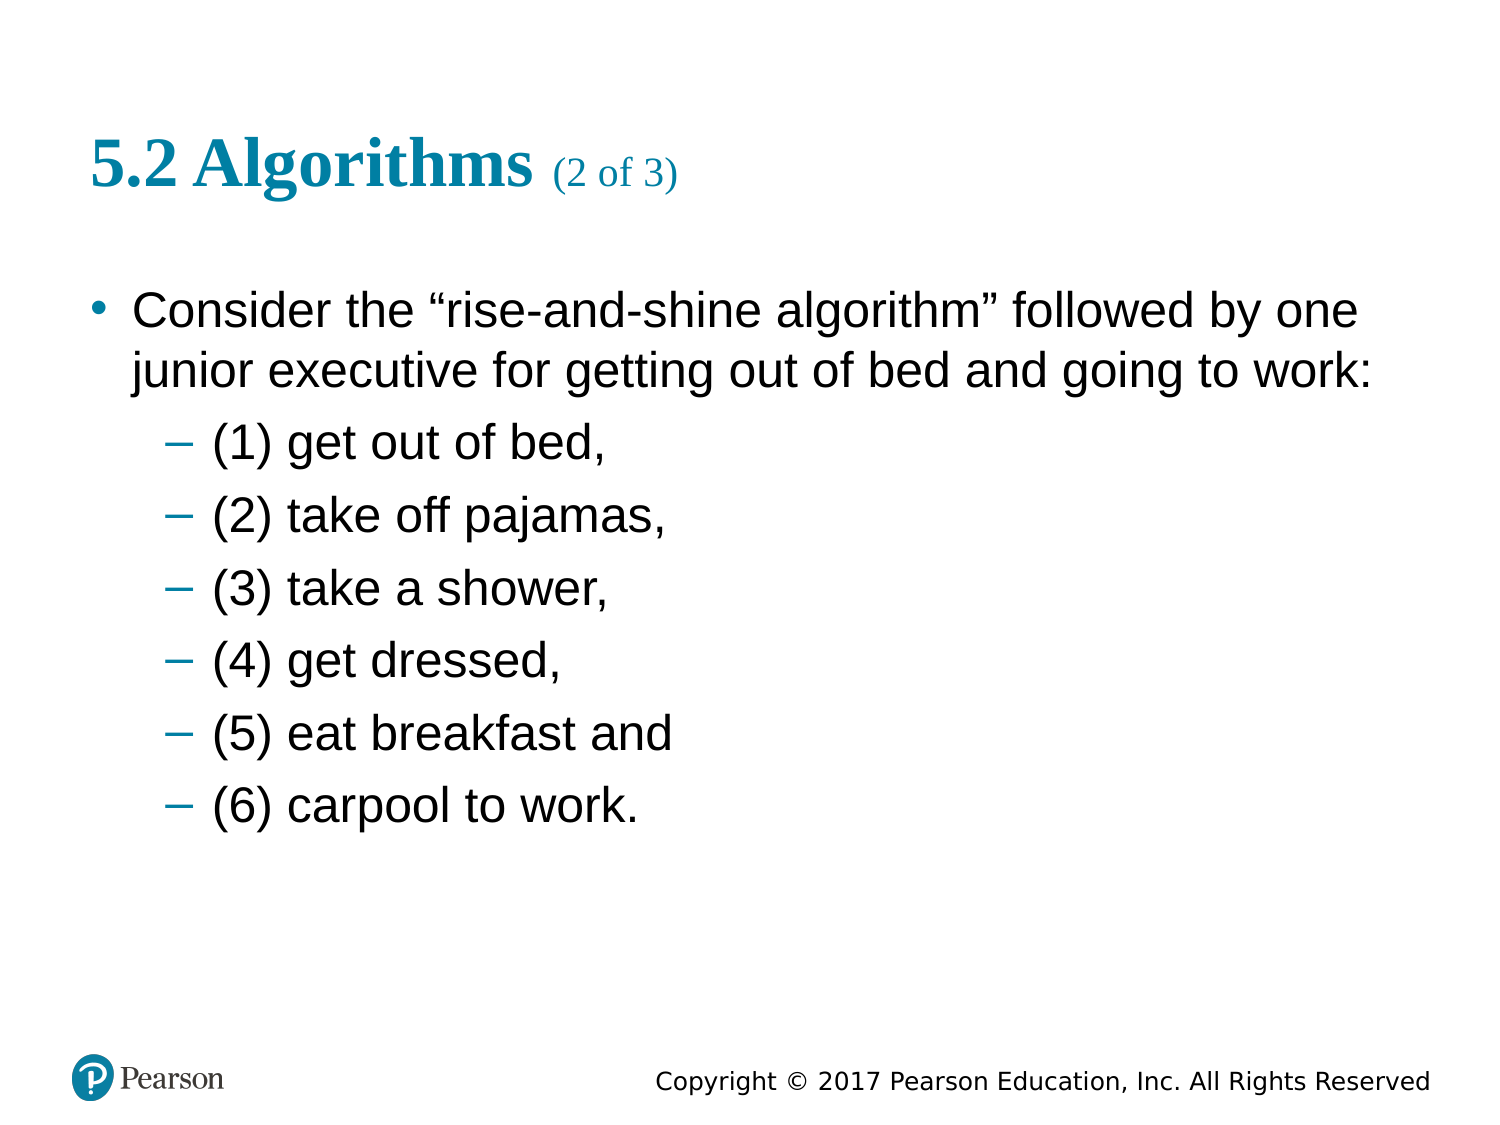

# 5.2 Algorithms (2 of 3)
Consider the “rise-and-shine algorithm” followed by one junior executive for getting out of bed and going to work:
(1) get out of bed,
(2) take off pajamas,
(3) take a shower,
(4) get dressed,
(5) eat breakfast and
(6) carpool to work.